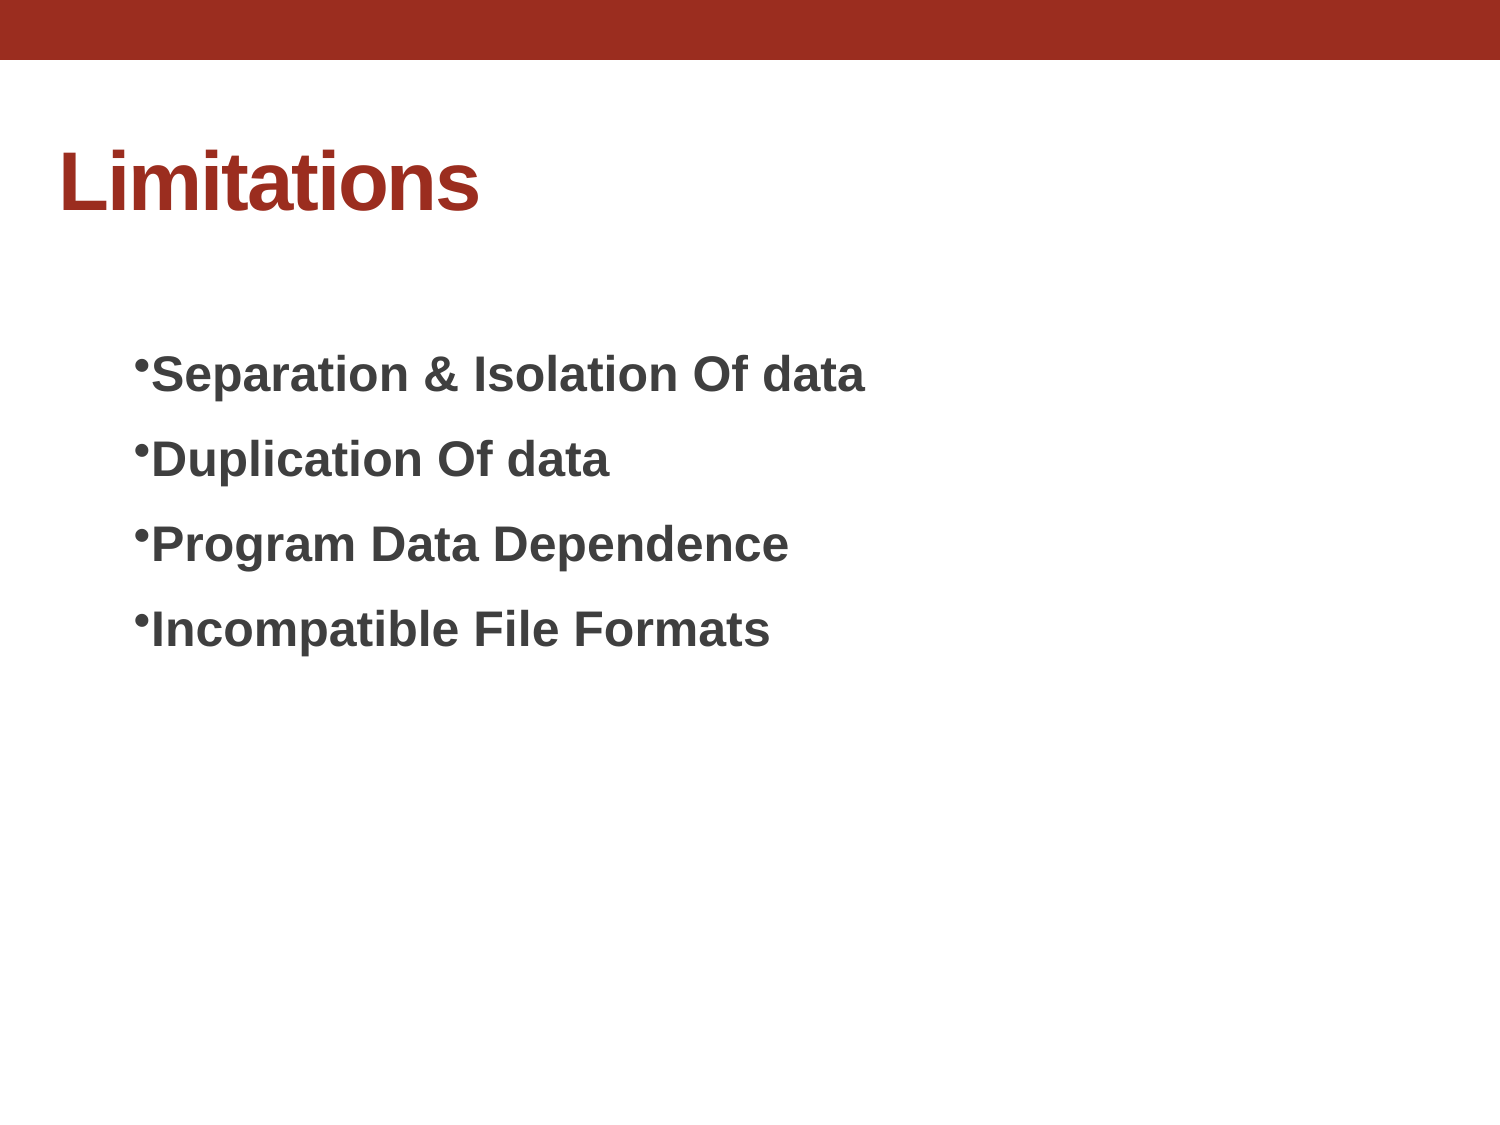

# Limitations
Separation & Isolation Of data
Duplication Of data
Program Data Dependence
Incompatible File Formats